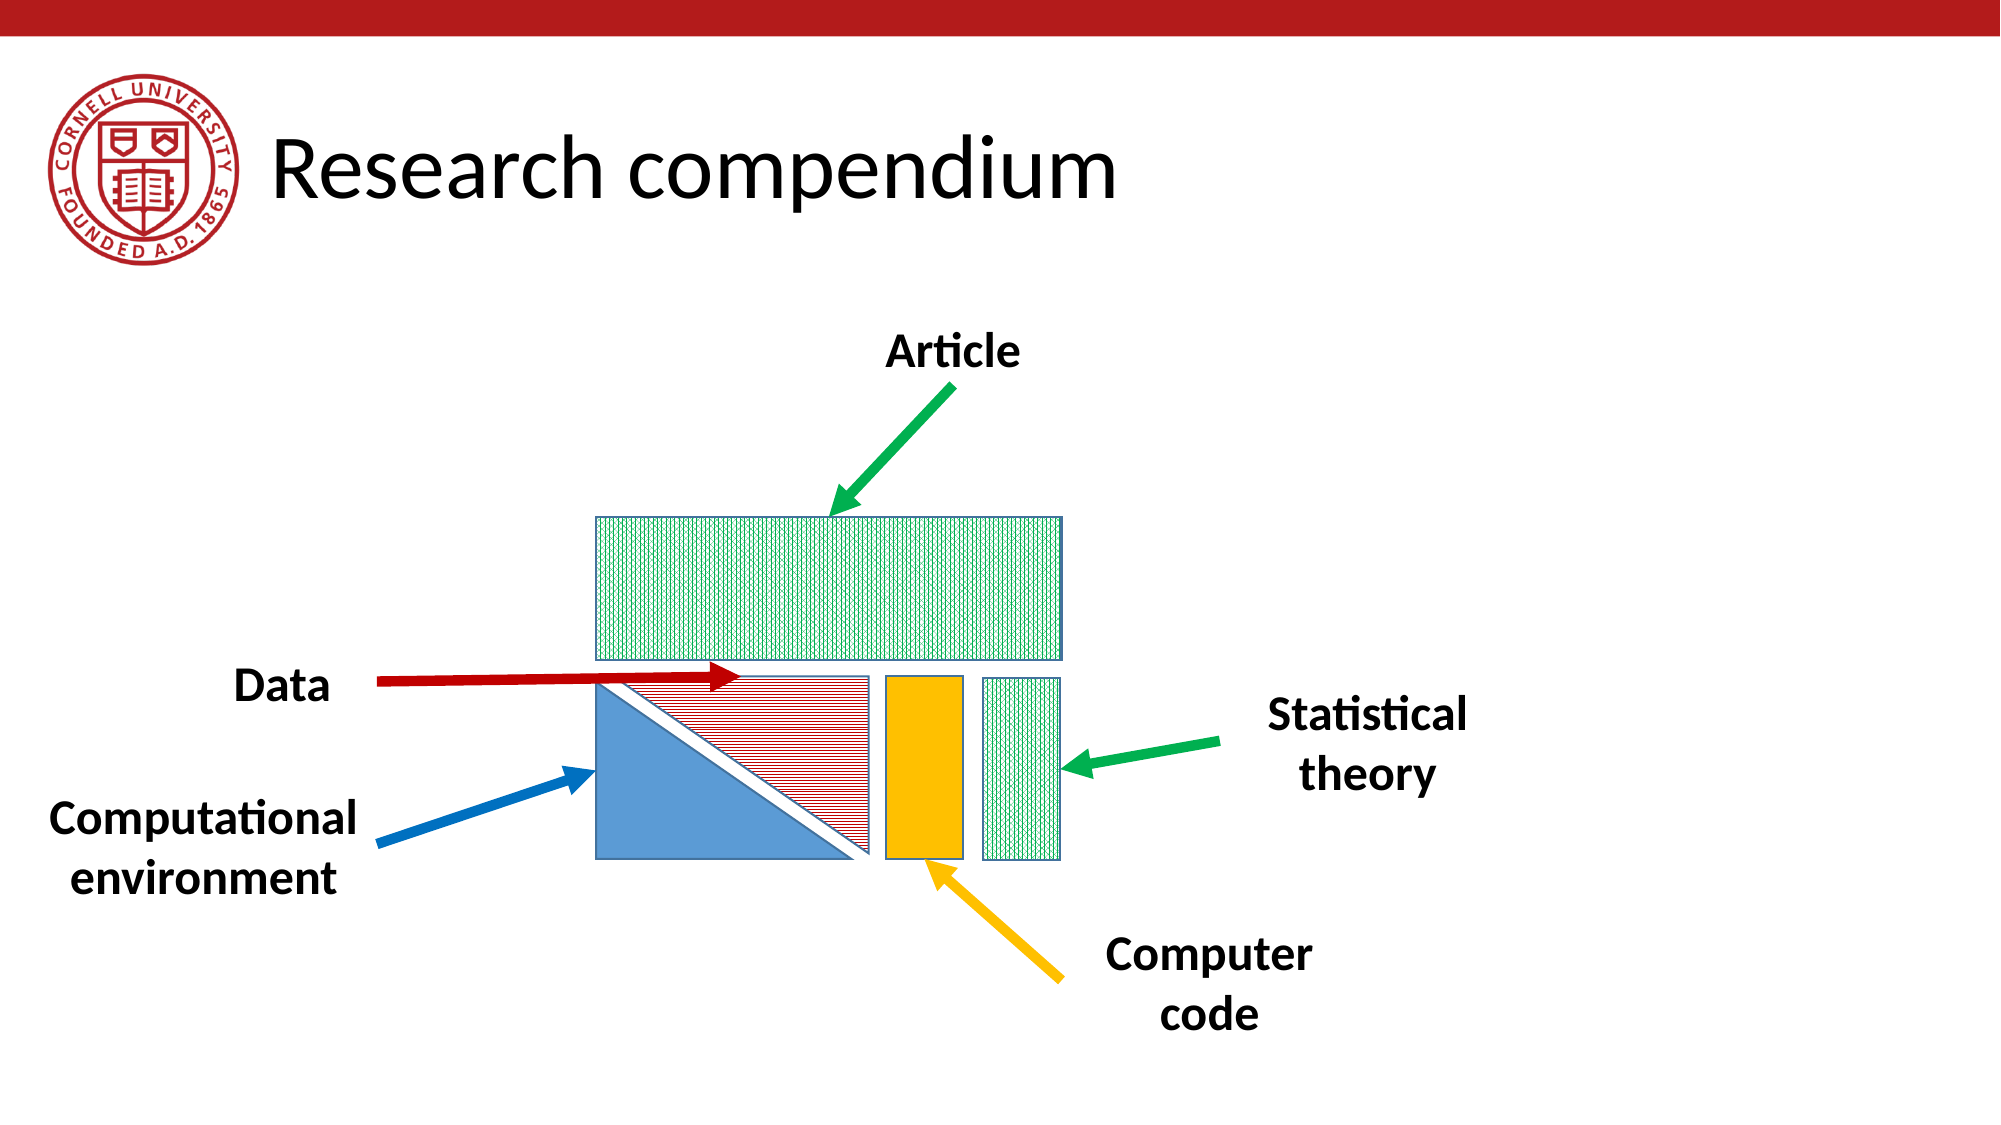

# Research compendium
Article

Data
Statistical theory

Computational environment
Computer code